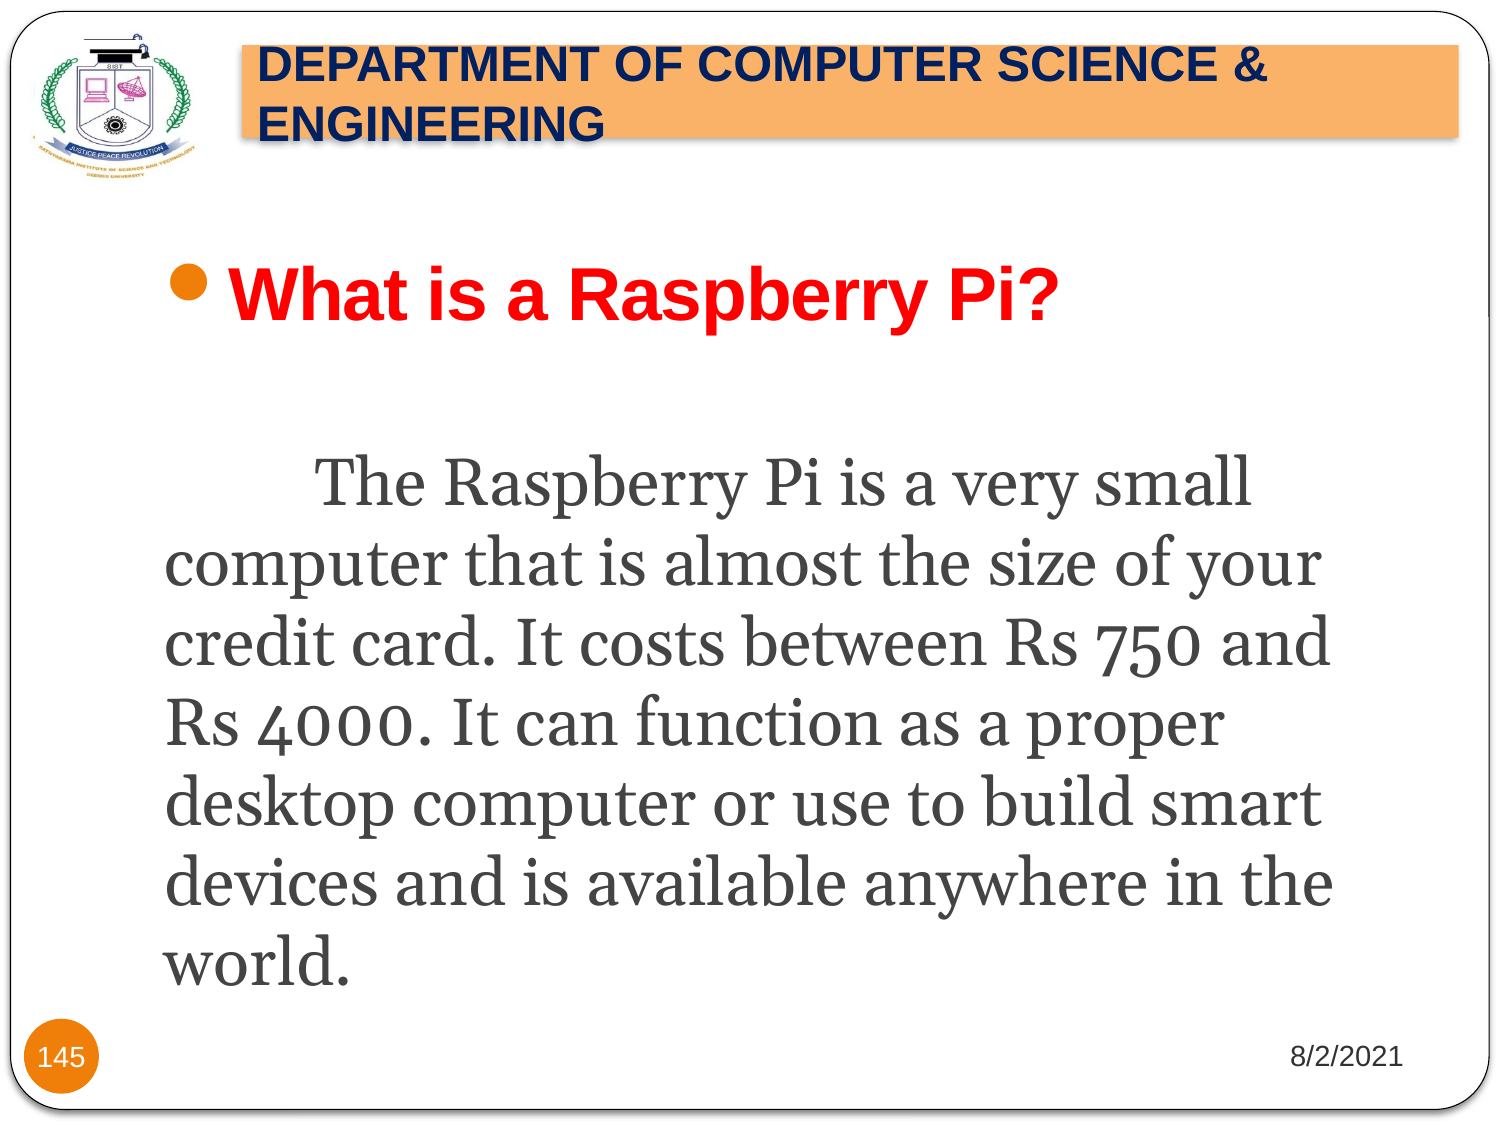

What is a Raspberry Pi?

	The Raspberry Pi is a very small computer that is almost the size of your credit card. It costs between Rs 750 and Rs 4000. It can function as a proper desktop computer or use to build smart devices and is available anywhere in the world.

8/2/2021
145